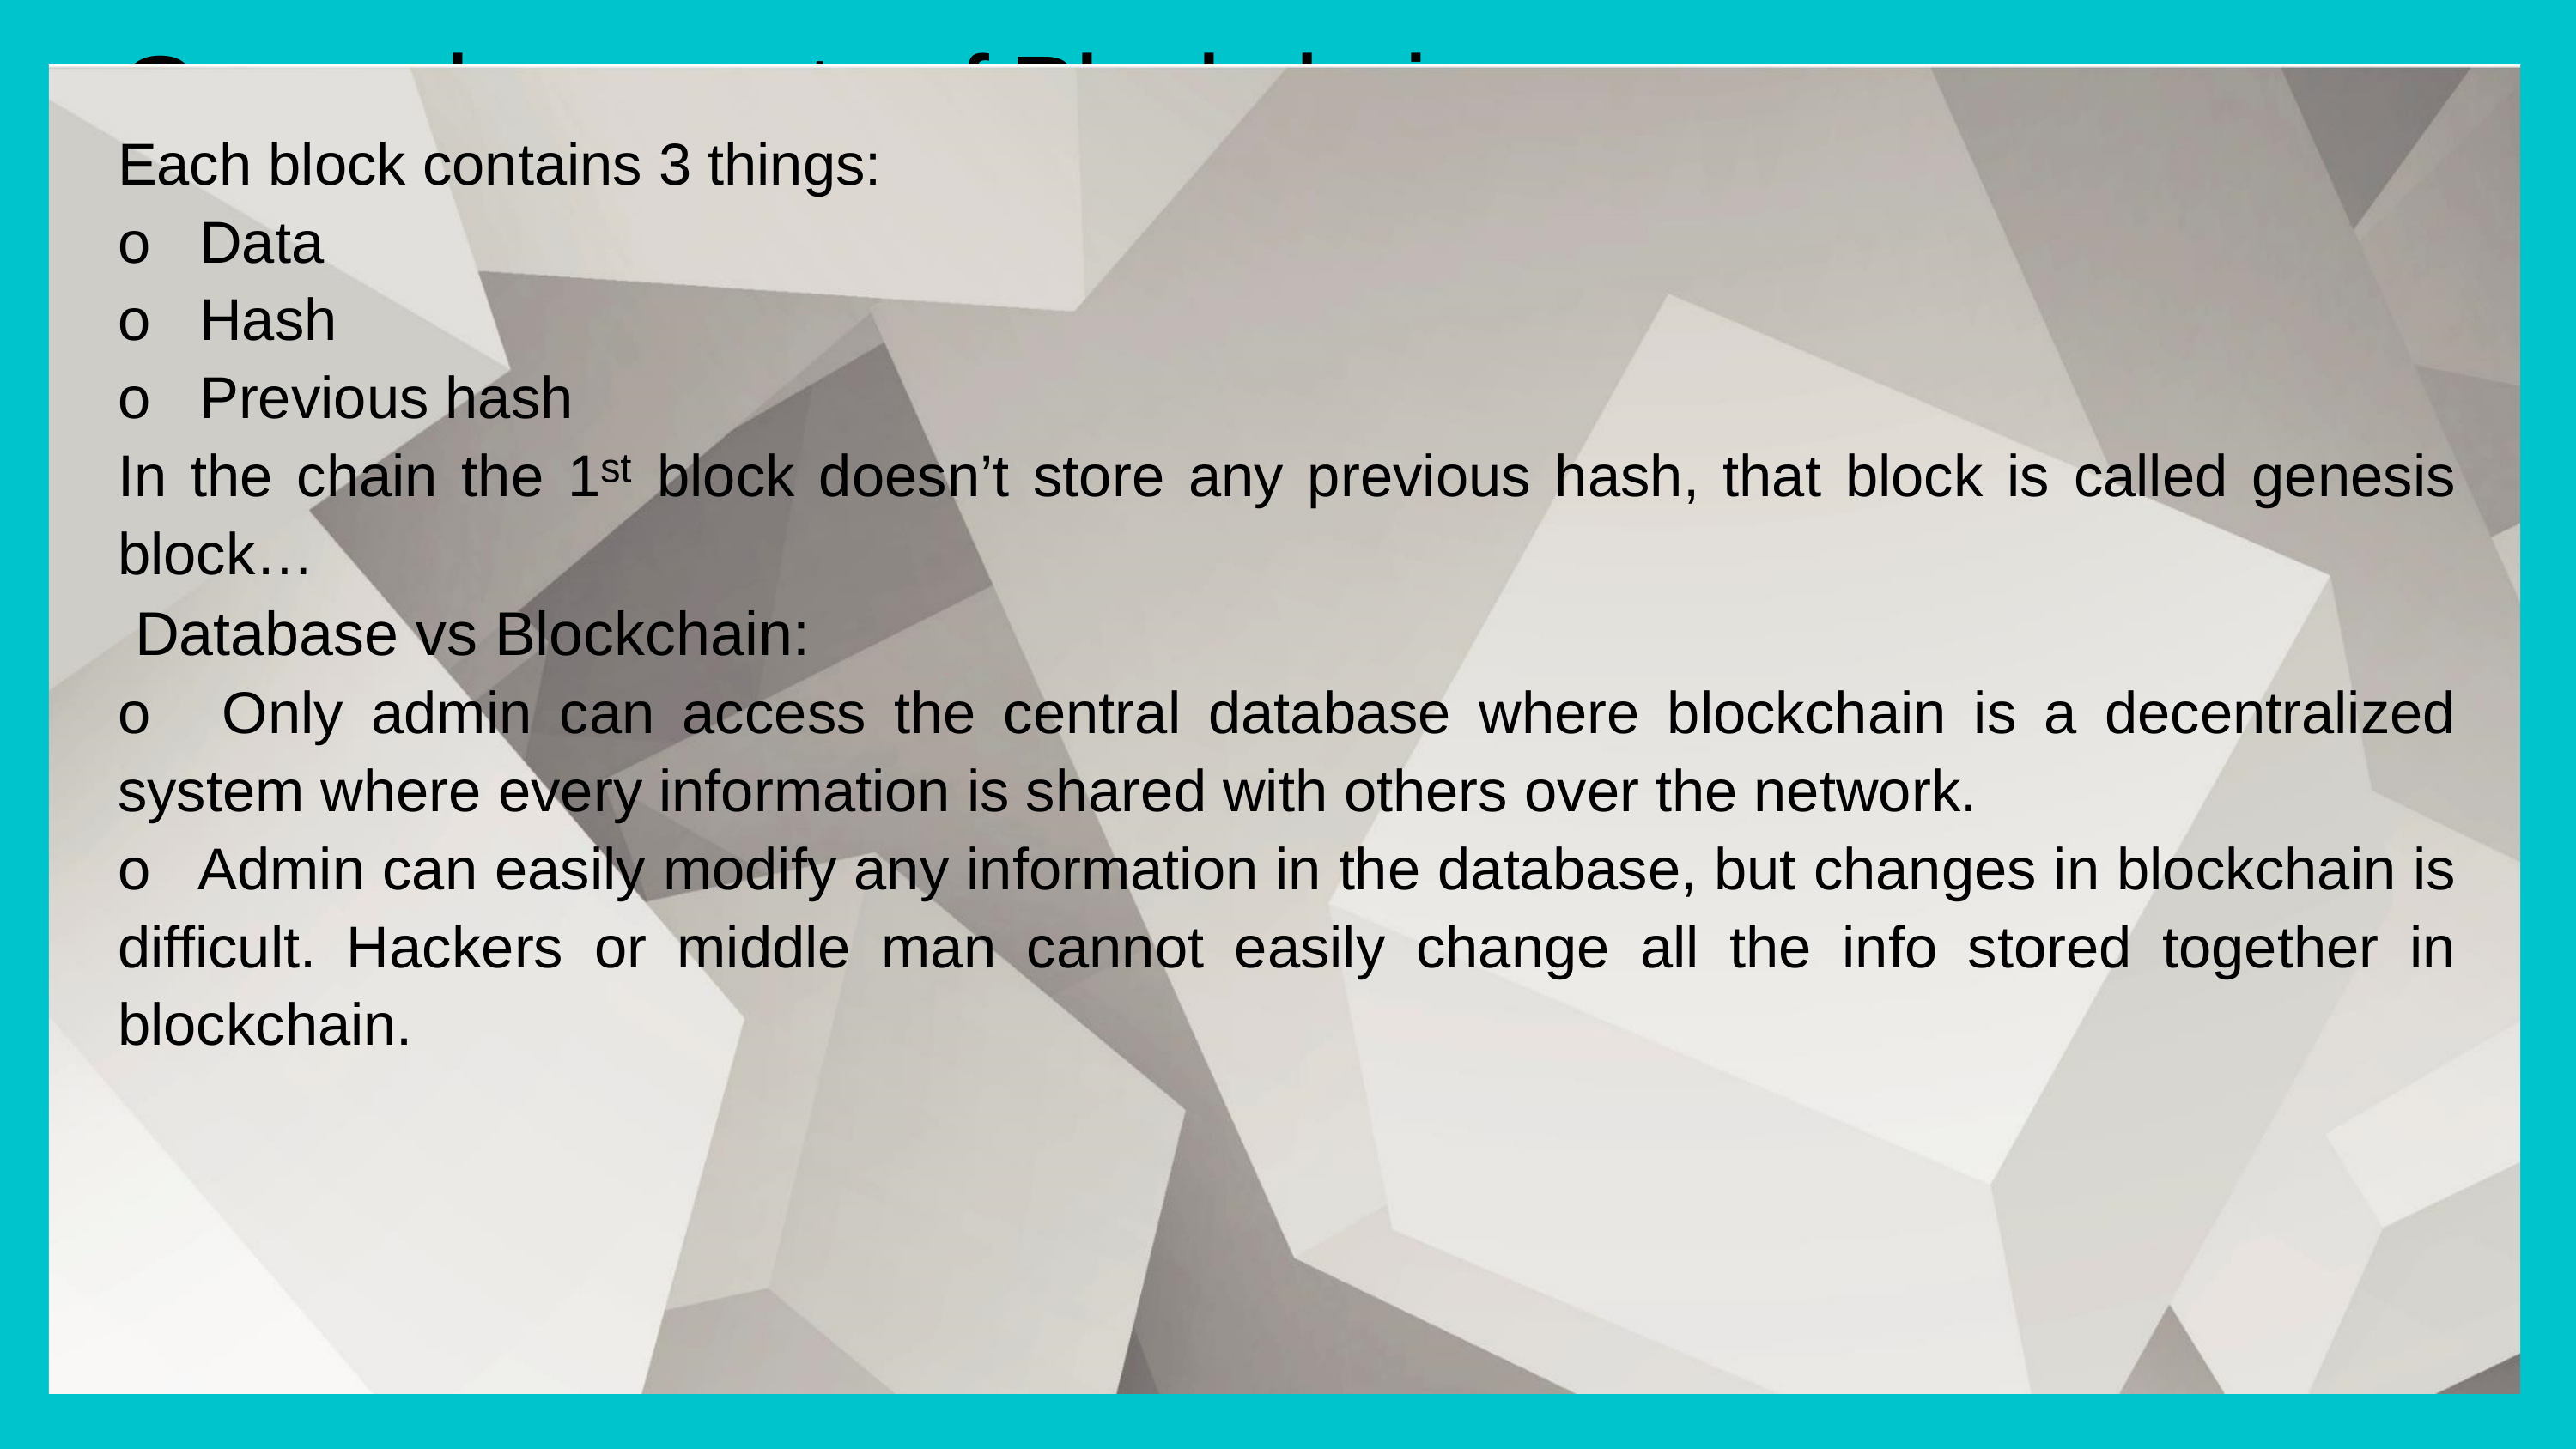

General concepts of Blockchain

Each block contains 3 things:
o   Data
o   Hash
o   Previous hash
In the chain the 1ˢᵗ block doesn’t store any previous hash, that block is called genesis block…
 Database vs Blockchain:
o   Only admin can access the central database where blockchain is a decentralized system where every information is shared with others over the network.
o   Admin can easily modify any information in the database, but changes in blockchain is difficult. Hackers or middle man cannot easily change all the info stored together in blockchain.
Bank transactions could be failed sometimes for Technical issues,Account hacked,Transfer limits, High transfer charges etc.
To solve this problem here comes cryptocurrency (Digital or virtual currency) such as bitcoin, litecoin, etherium & so on. There are many unethical transactions occurring around us. To control black money transfer there uses a database tool named blockchain.
Blockchain technology is a viable disruptor for markets including payments, cybersecurity, and healthcare because no data stored there can be changed. So, Block chain can be defined as the collection of records that are linked together in a strongly resistant manner to alter & protect using cryptography.